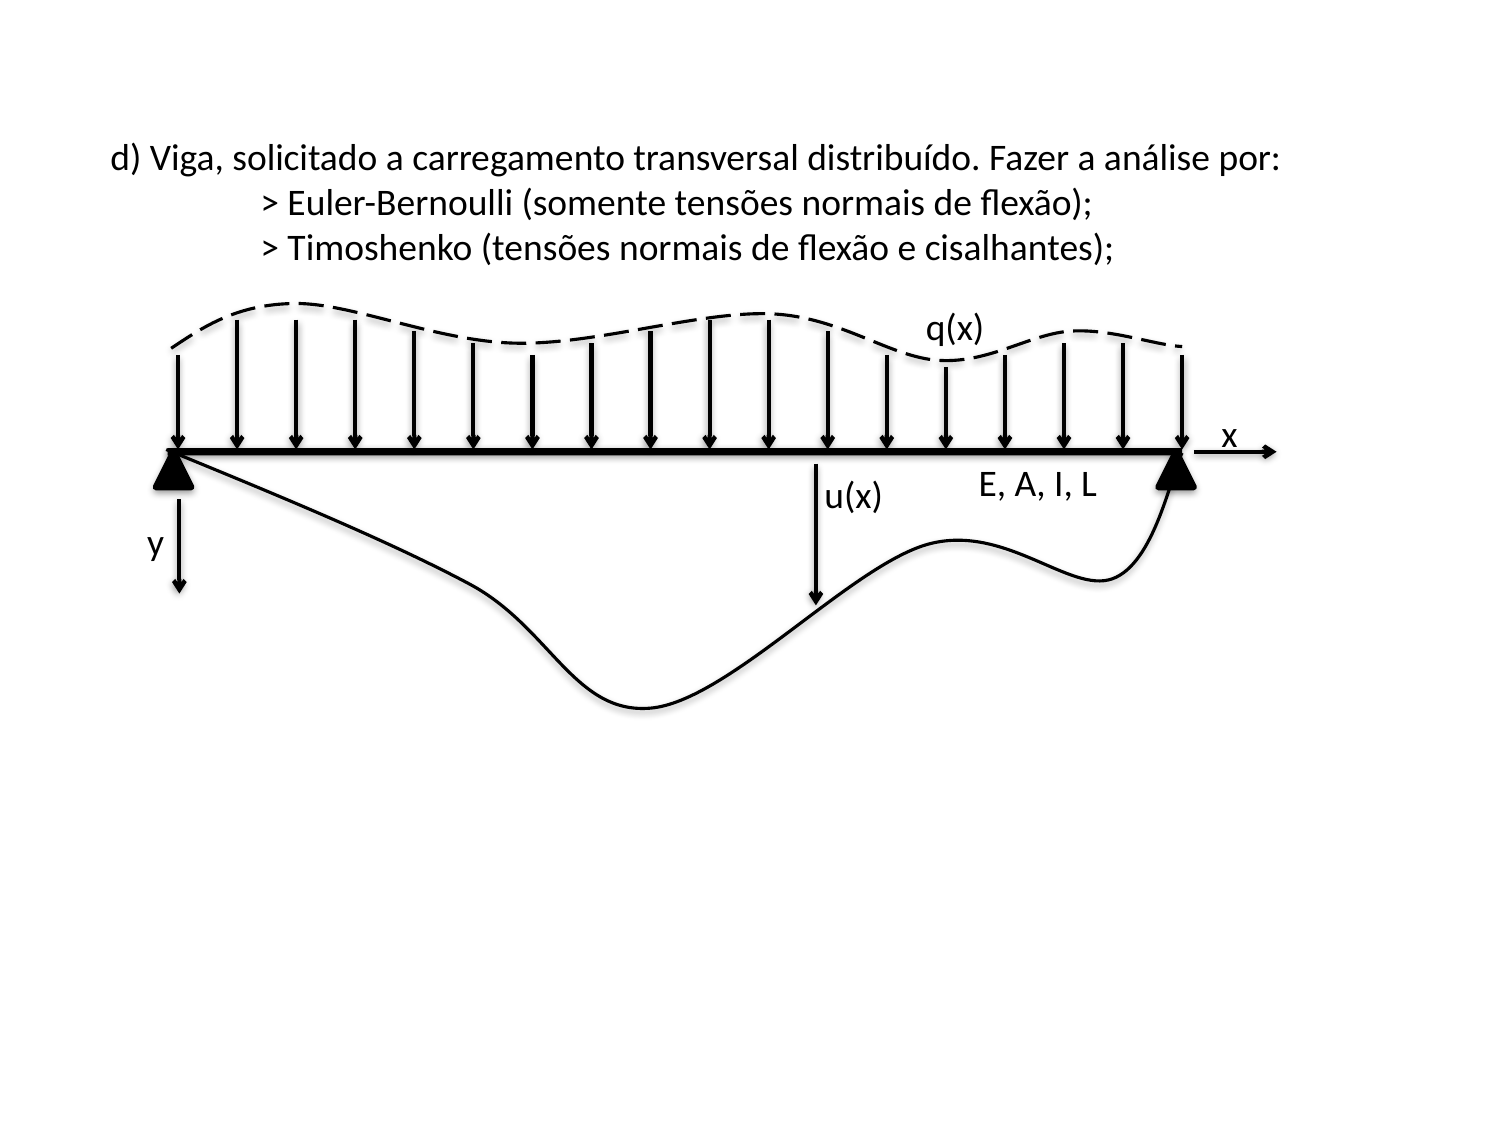

d) Viga, solicitado a carregamento transversal distribuído. Fazer a análise por:
	> Euler-Bernoulli (somente tensões normais de flexão);
	> Timoshenko (tensões normais de flexão e cisalhantes);
q(x)

x

E, A, I, L

u(x)
y